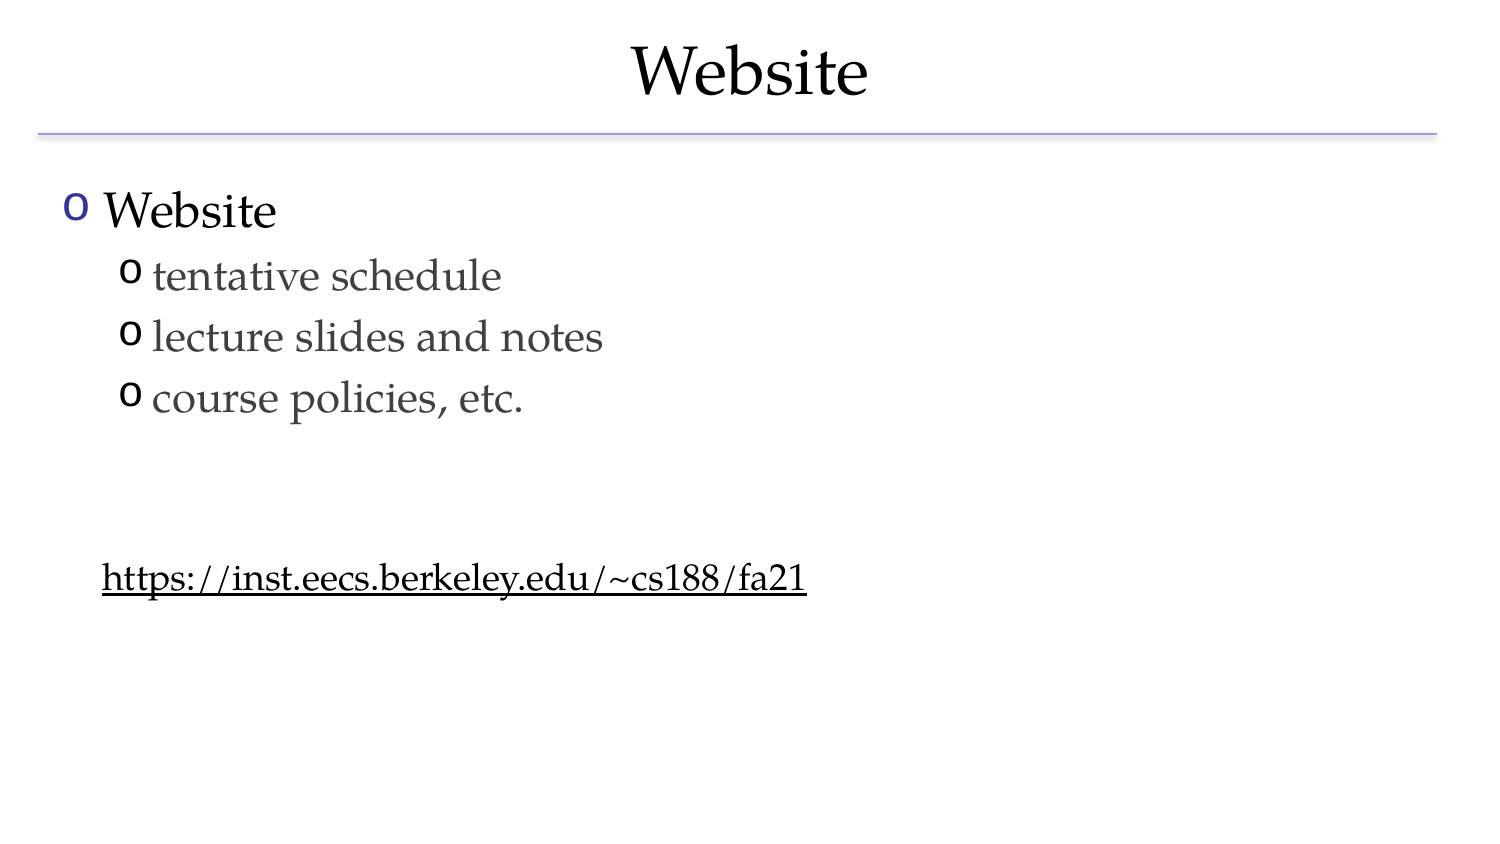

# Website
Website
tentative schedule
lecture slides and notes
course policies, etc.

https://inst.eecs.berkeley.edu/~cs188/fa21